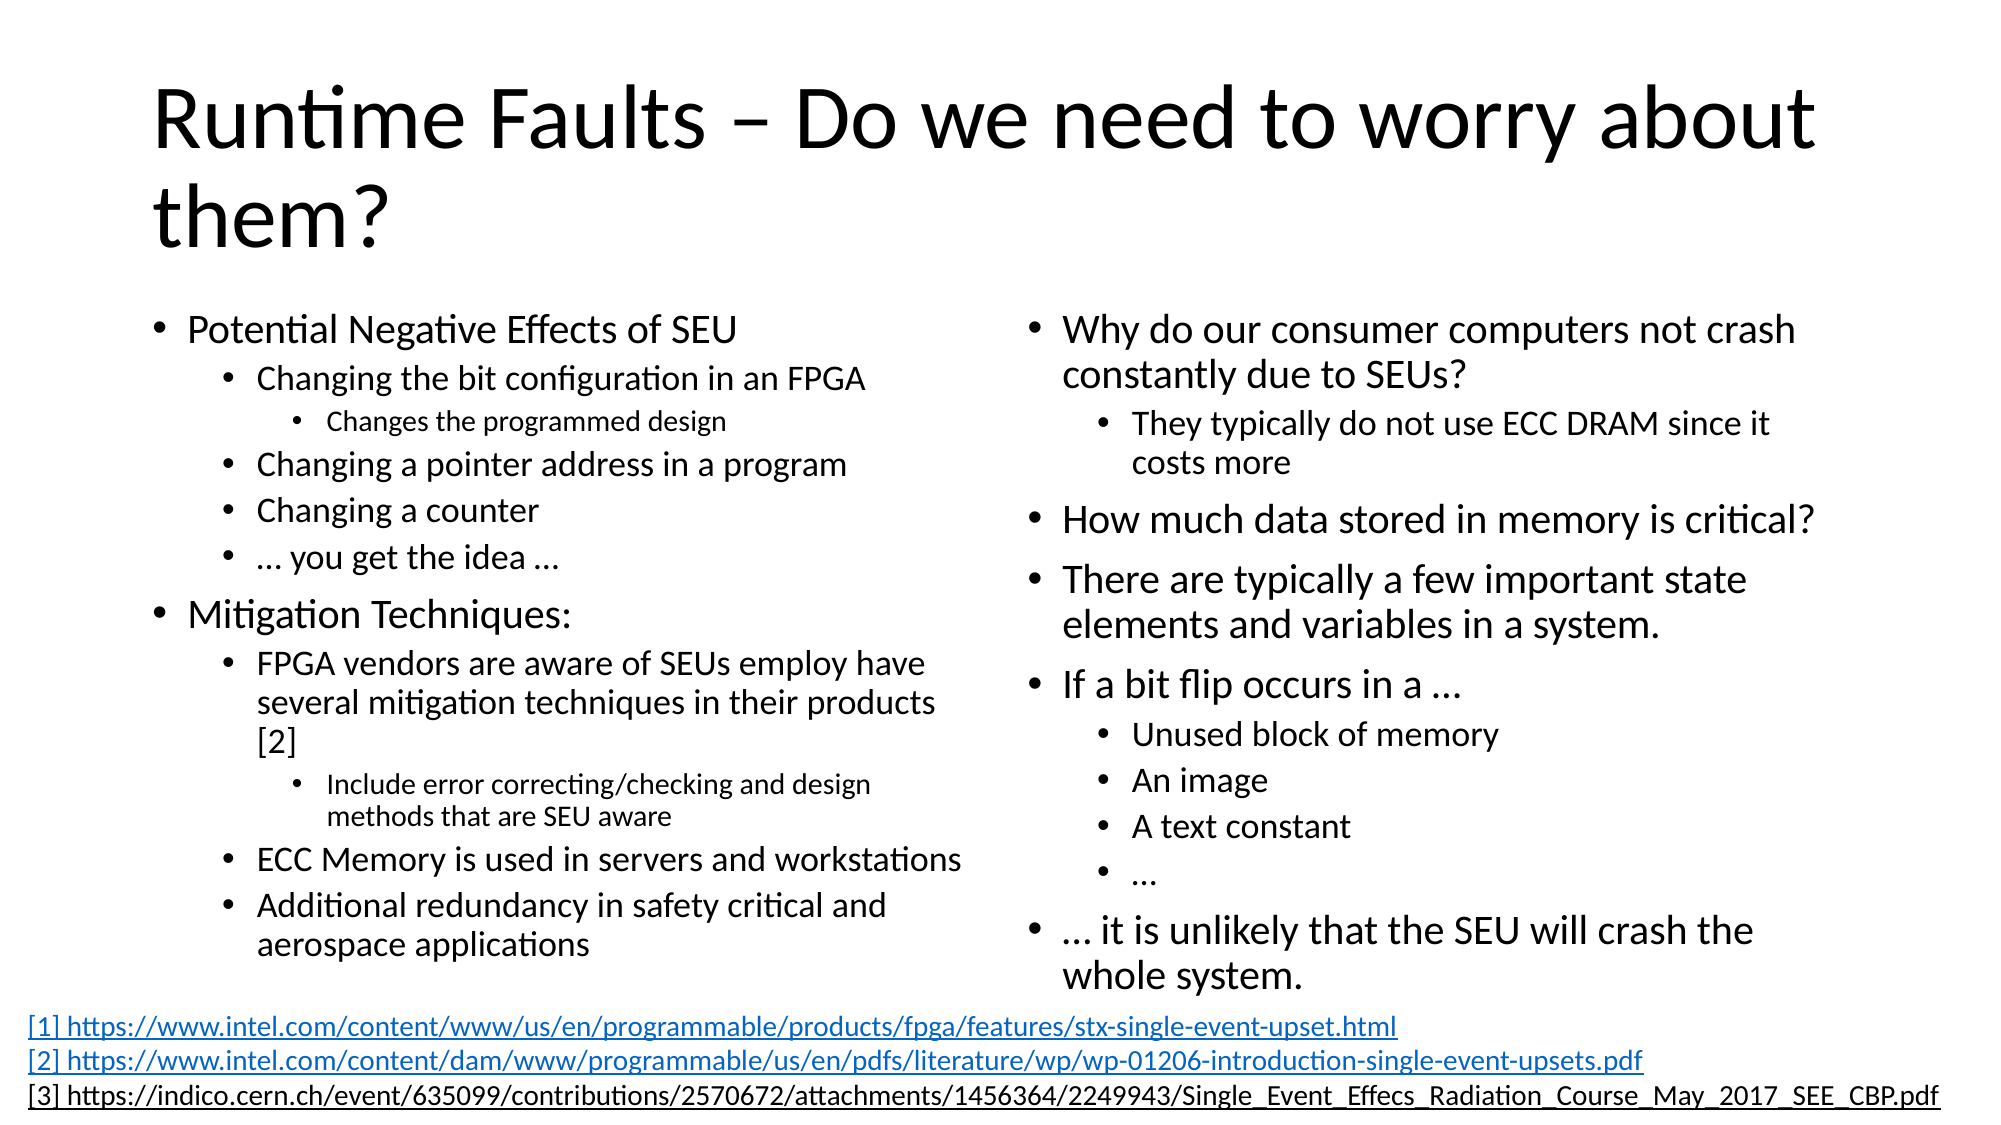

# Runtime Faults – Do we need to worry about them?
Potential Negative Effects of SEU
Changing the bit configuration in an FPGA
Changes the programmed design
Changing a pointer address in a program
Changing a counter
… you get the idea …
Mitigation Techniques:
FPGA vendors are aware of SEUs employ have several mitigation techniques in their products [2]
Include error correcting/checking and design methods that are SEU aware
ECC Memory is used in servers and workstations
Additional redundancy in safety critical and aerospace applications

Why do our consumer computers not crash constantly due to SEUs?
They typically do not use ECC DRAM since it costs more
How much data stored in memory is critical?
There are typically a few important state elements and variables in a system.
If a bit flip occurs in a …
Unused block of memory
An image
A text constant
…
… it is unlikely that the SEU will crash the whole system.
[1] https://www.intel.com/content/www/us/en/programmable/products/fpga/features/stx-single-event-upset.html
[2] https://www.intel.com/content/dam/www/programmable/us/en/pdfs/literature/wp/wp-01206-introduction-single-event-upsets.pdf
[3] https://indico.cern.ch/event/635099/contributions/2570672/attachments/1456364/2249943/Single_Event_Effecs_Radiation_Course_May_2017_SEE_CBP.pdf